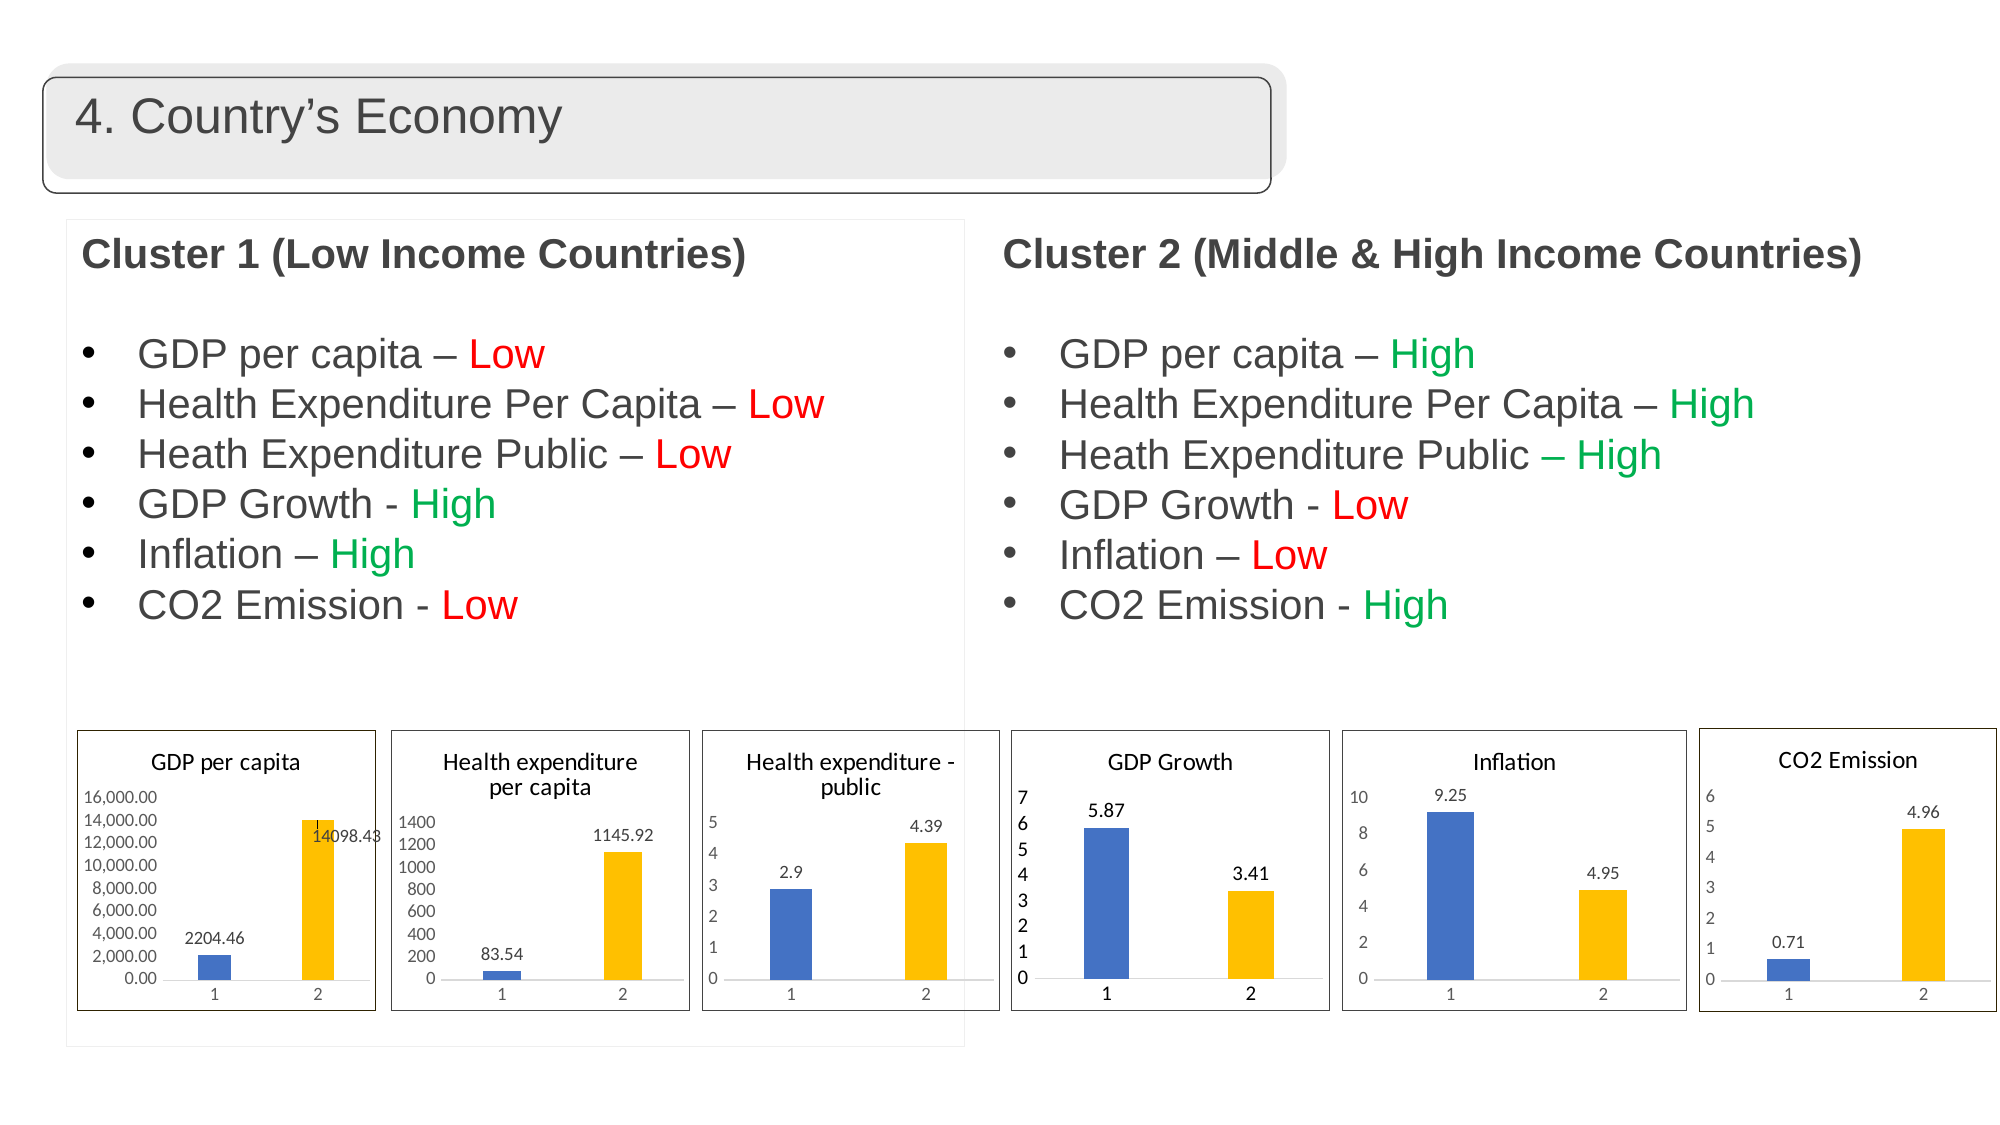

# 4. Country’s Economy
Cluster 1 (Low Income Countries)

GDP per capita – Low
Health Expenditure Per Capita – Low
Heath Expenditure Public – Low
GDP Growth - High
Inflation – High
CO2 Emission - Low

Cluster 2 (Middle & High Income Countries)

GDP per capita – High
Health Expenditure Per Capita – High
Heath Expenditure Public – High
GDP Growth - Low
Inflation – Low
CO2 Emission - High

### Chart: CO2 Emission

| Category | CO2 Emission |
|---|---|

### Chart: GDP per capita

| Category | GDP per capita |
|---|---|

### Chart: Health expenditure per capita

| Category | Health expenditure per capita |
|---|---|

### Chart: Health expenditure - public

| Category | Health expenditure - public |
|---|---|

### Chart:

| Category | GDP Growth |
|---|---|

### Chart:

| Category | Inflation |
|---|---|